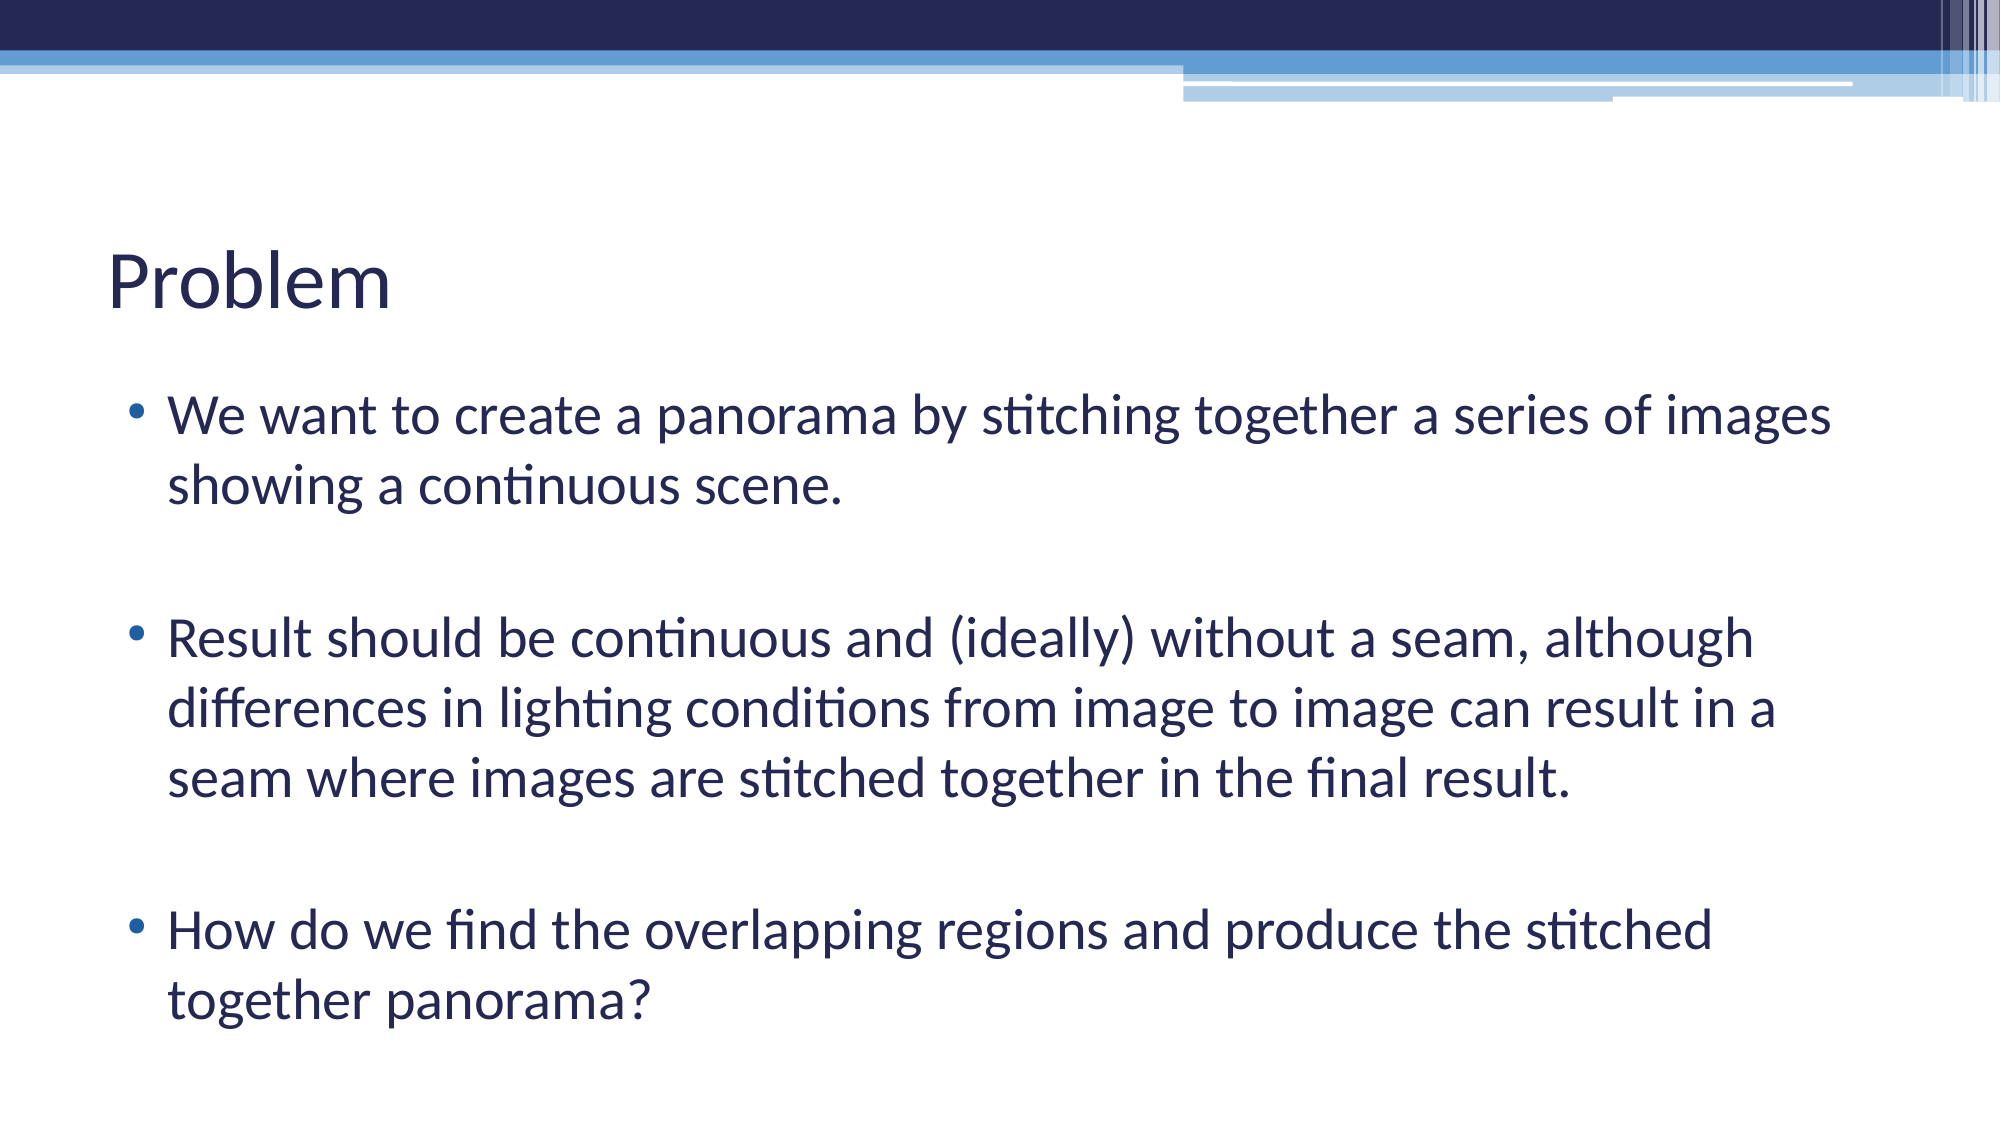

# Problem
We want to create a panorama by stitching together a series of images showing a continuous scene.

Result should be continuous and (ideally) without a seam, although differences in lighting conditions from image to image can result in a seam where images are stitched together in the final result.

How do we find the overlapping regions and produce the stitched together panorama?